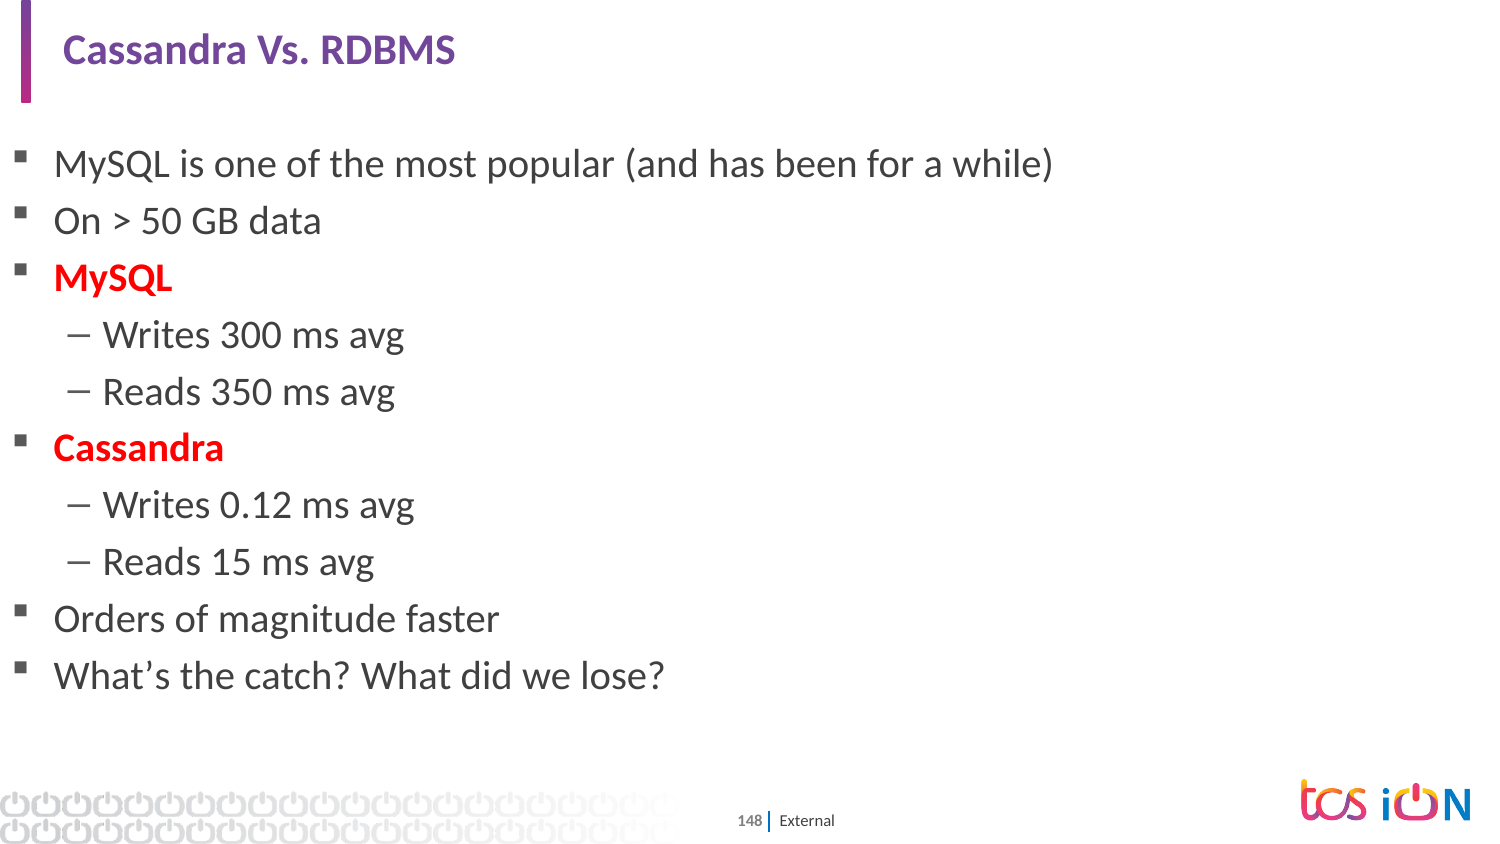

# Cassandra Vs. RDBMS
MySQL is one of the most popular (and has been for a while)
On > 50 GB data
MySQL
Writes 300 ms avg
Reads 350 ms avg
Cassandra
Writes 0.12 ms avg
Reads 15 ms avg
Orders of magnitude faster
What’s the catch? What did we lose?

Design of Apache Cassandra